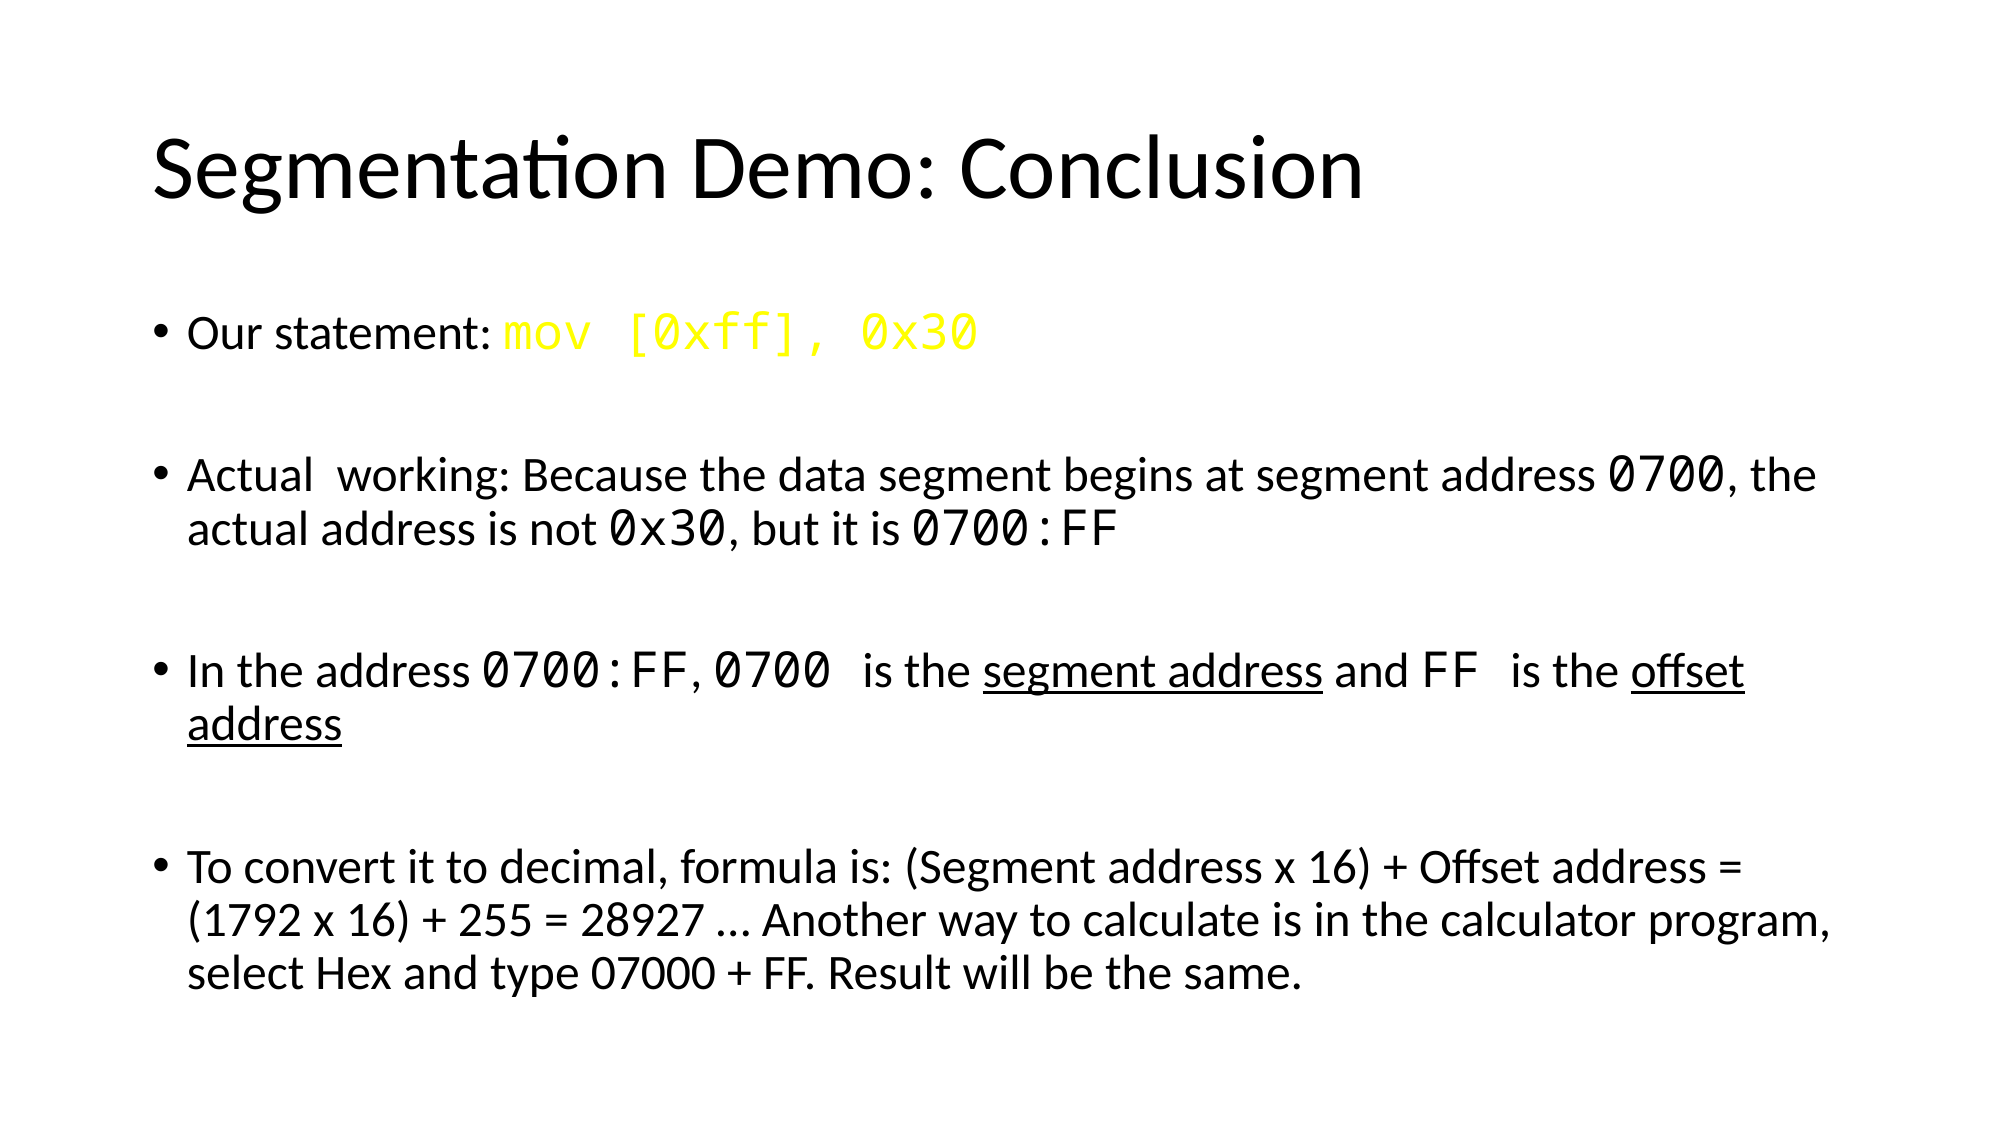

# Segmentation Demo: Conclusion
Our statement: mov [0xff], 0x30

Actual  working: Because the data segment begins at segment address 0700, the actual address is not 0x30, but it is 0700:FF

In the address 0700:FF, 0700 is the segment address and FF is the offset address

To convert it to decimal, formula is: (Segment address x 16) + Offset address = (1792 x 16) + 255 = 28927 … Another way to calculate is in the calculator program, select Hex and type 07000 + FF. Result will be the same.